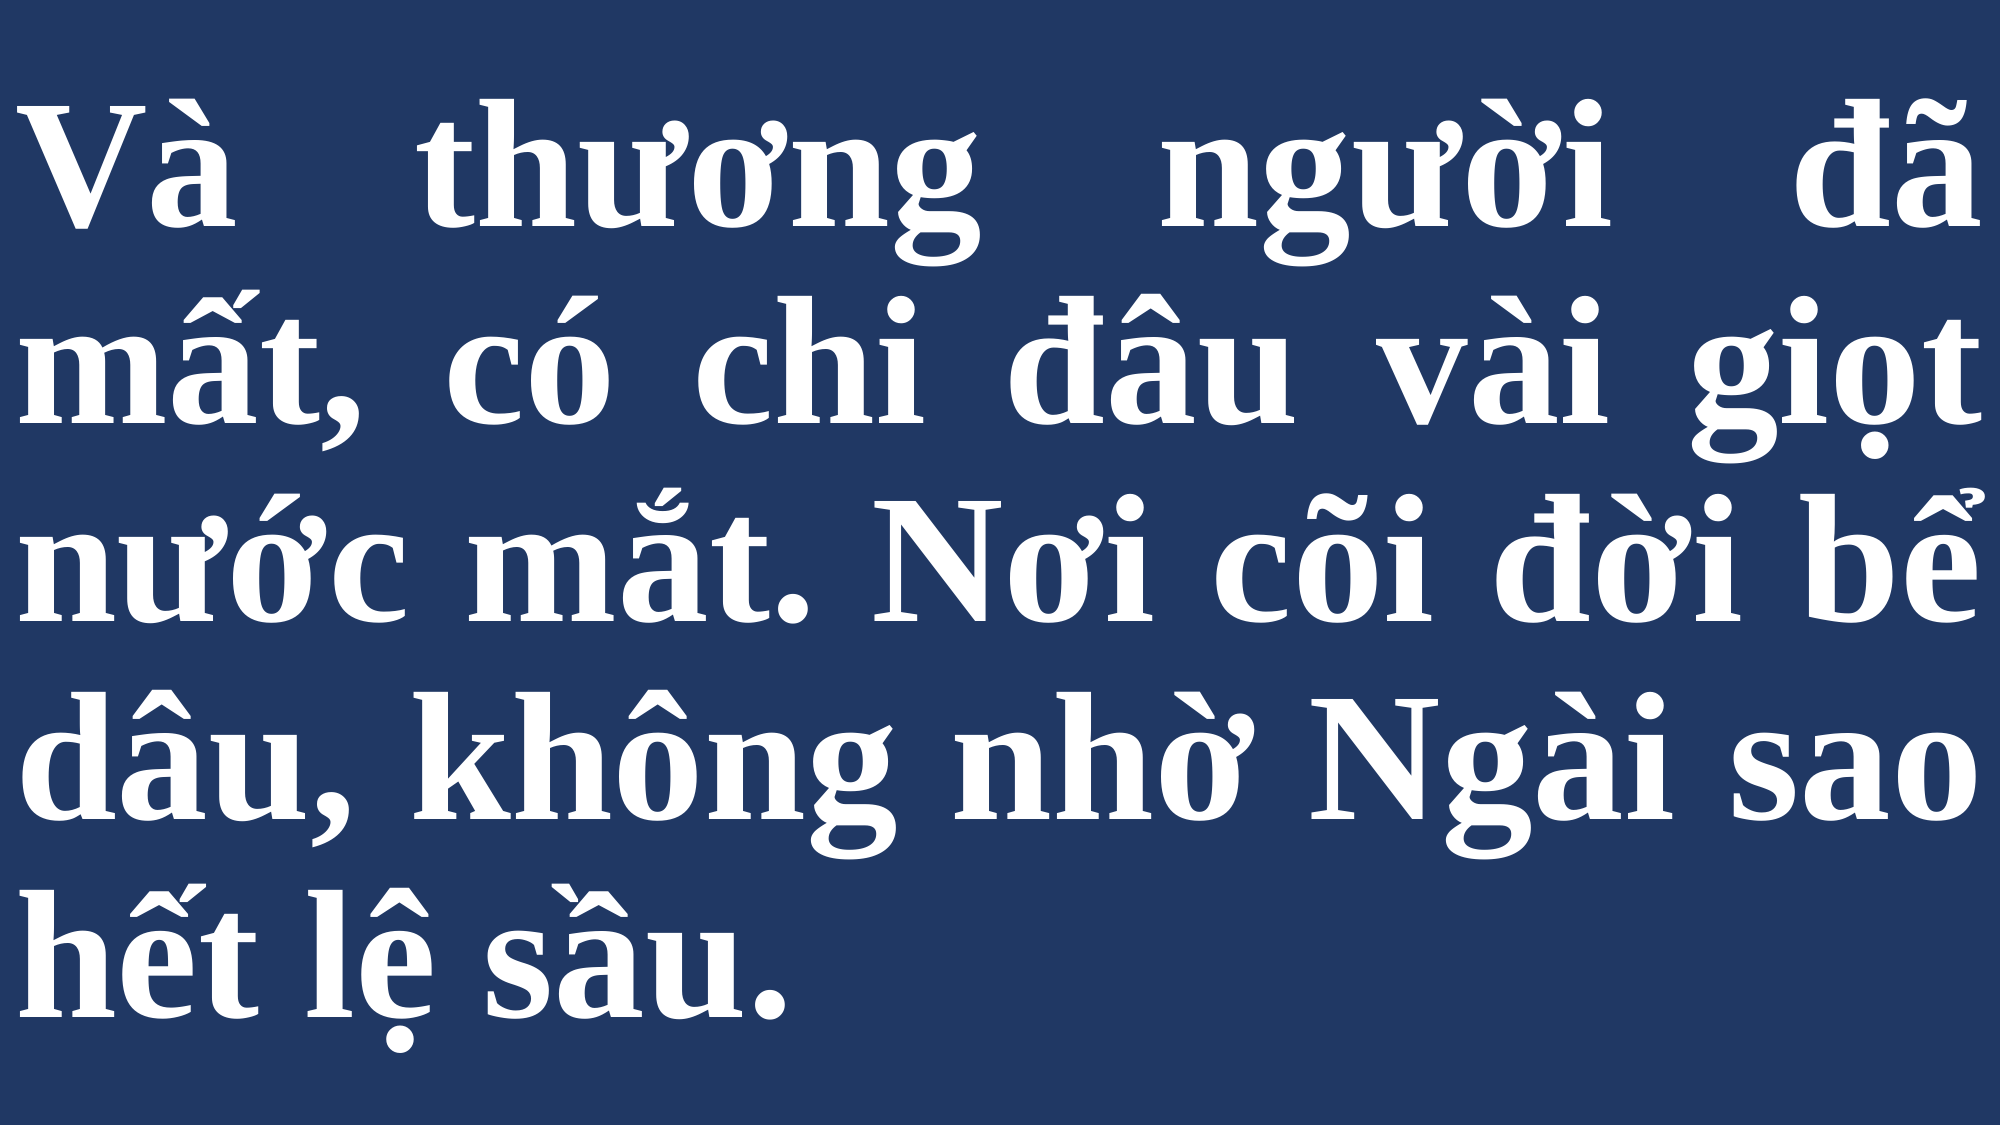

# Và thương người đã mất, có chi đâu vài giọt nước mắt. Nơi cõi đời bể dâu, không nhờ Ngài sao hết lệ sầu.